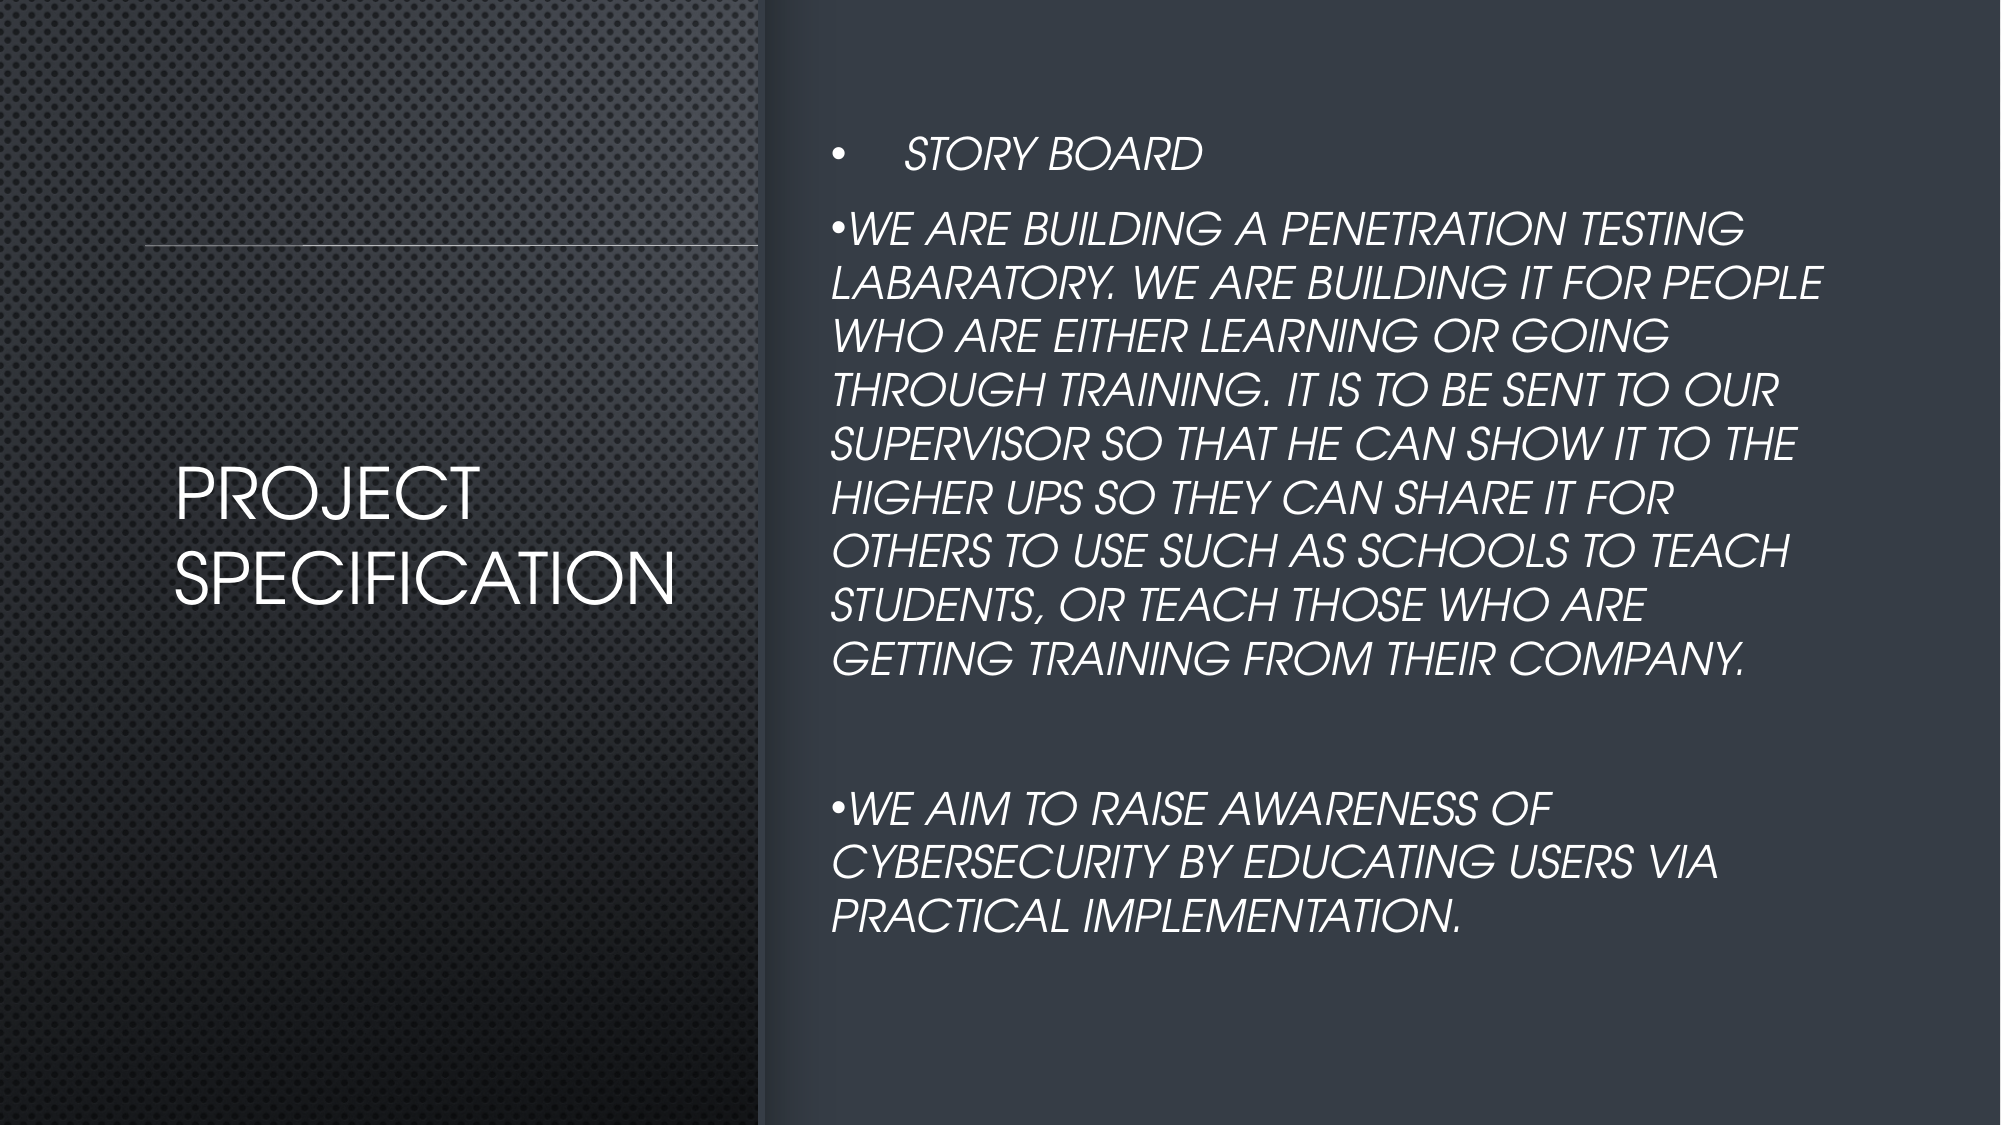

# Project Specification
Story board
We are building a Penetration Testing Labaratory. We are building it for people who are either learning or going through training. It is to be sent to our supervisor so that he can show it to the higher ups so they can share it for others to use such as schools to teach students, or teach those who are getting training from their company.

We aim to raise awareness of cybersecurity by educating users via practical implementation.